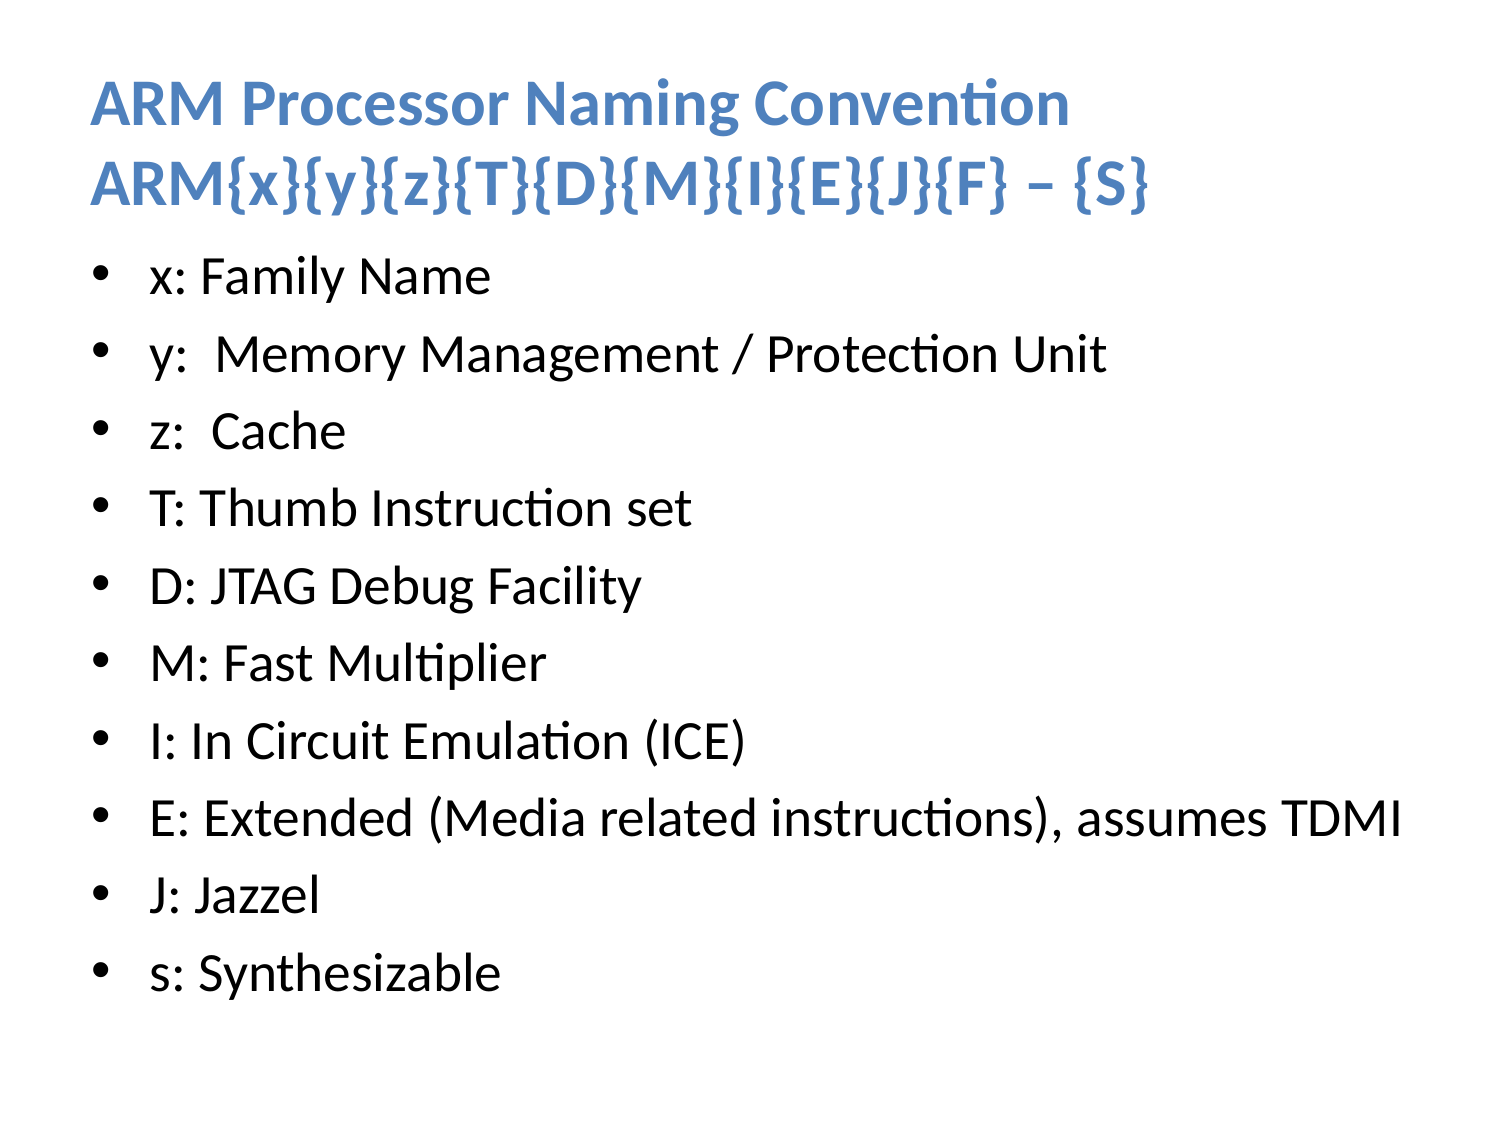

# ARM Processor Naming Convention ARM{x}{y}{z}{T}{D}{M}{I}{E}{J}{F} – {S}
x: Family Name
y:  Memory Management / Protection Unit
z:  Cache
T: Thumb Instruction set
D: JTAG Debug Facility
M: Fast Multiplier
I: In Circuit Emulation (ICE)
E: Extended (Media related instructions), assumes TDMI
J: Jazzel
s: Synthesizable